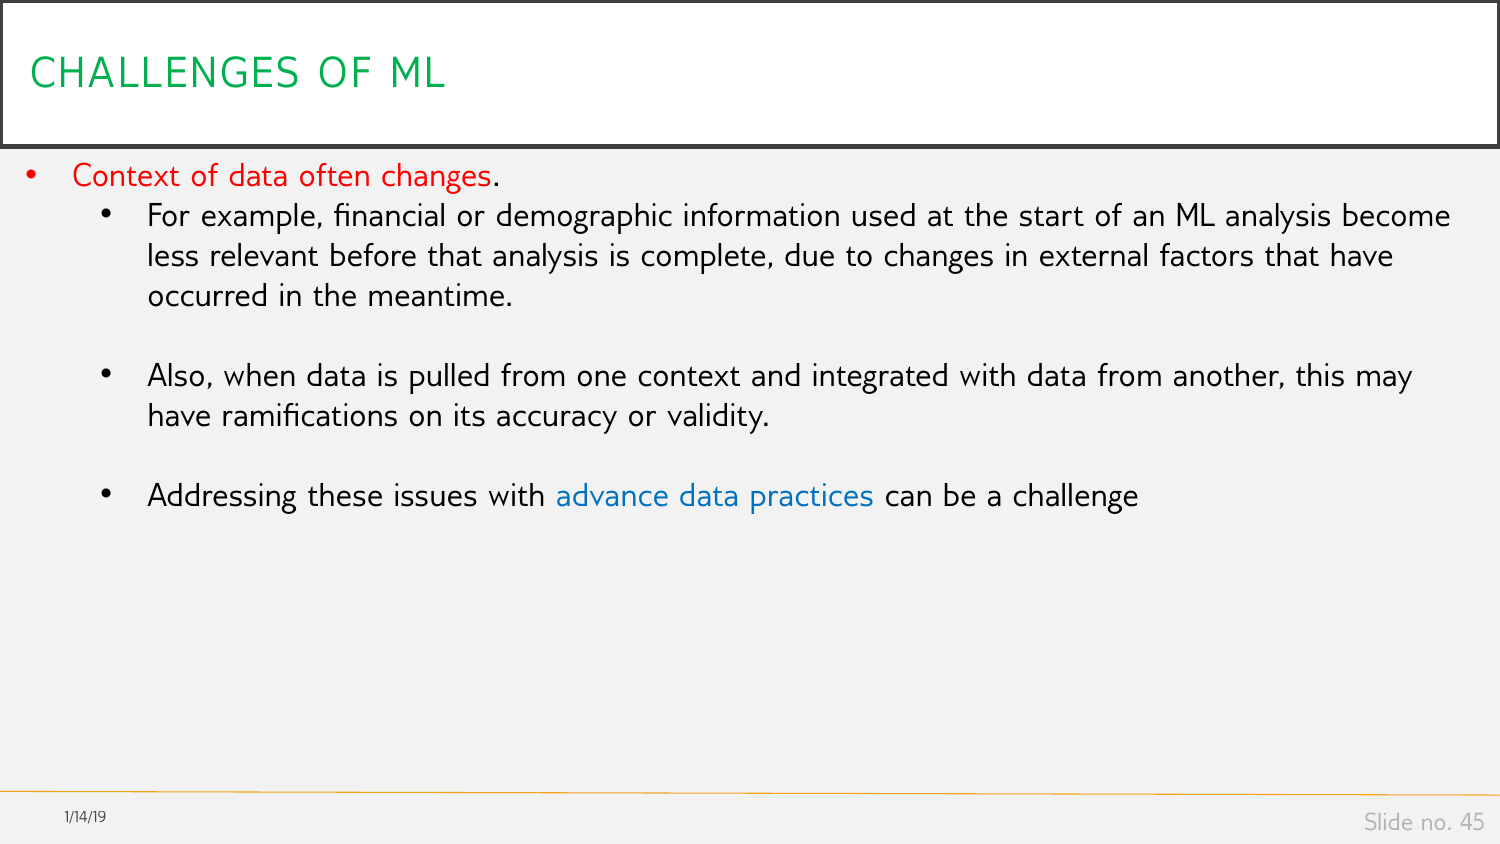

# Challenges of ml
Context of data often changes.
For example, financial or demographic information used at the start of an ML analysis become less relevant before that analysis is complete, due to changes in external factors that have occurred in the meantime.

Also, when data is pulled from one context and integrated with data from another, this may have ramifications on its accuracy or validity.

Addressing these issues with advance data practices can be a challenge
1/14/19
Slide no. 45